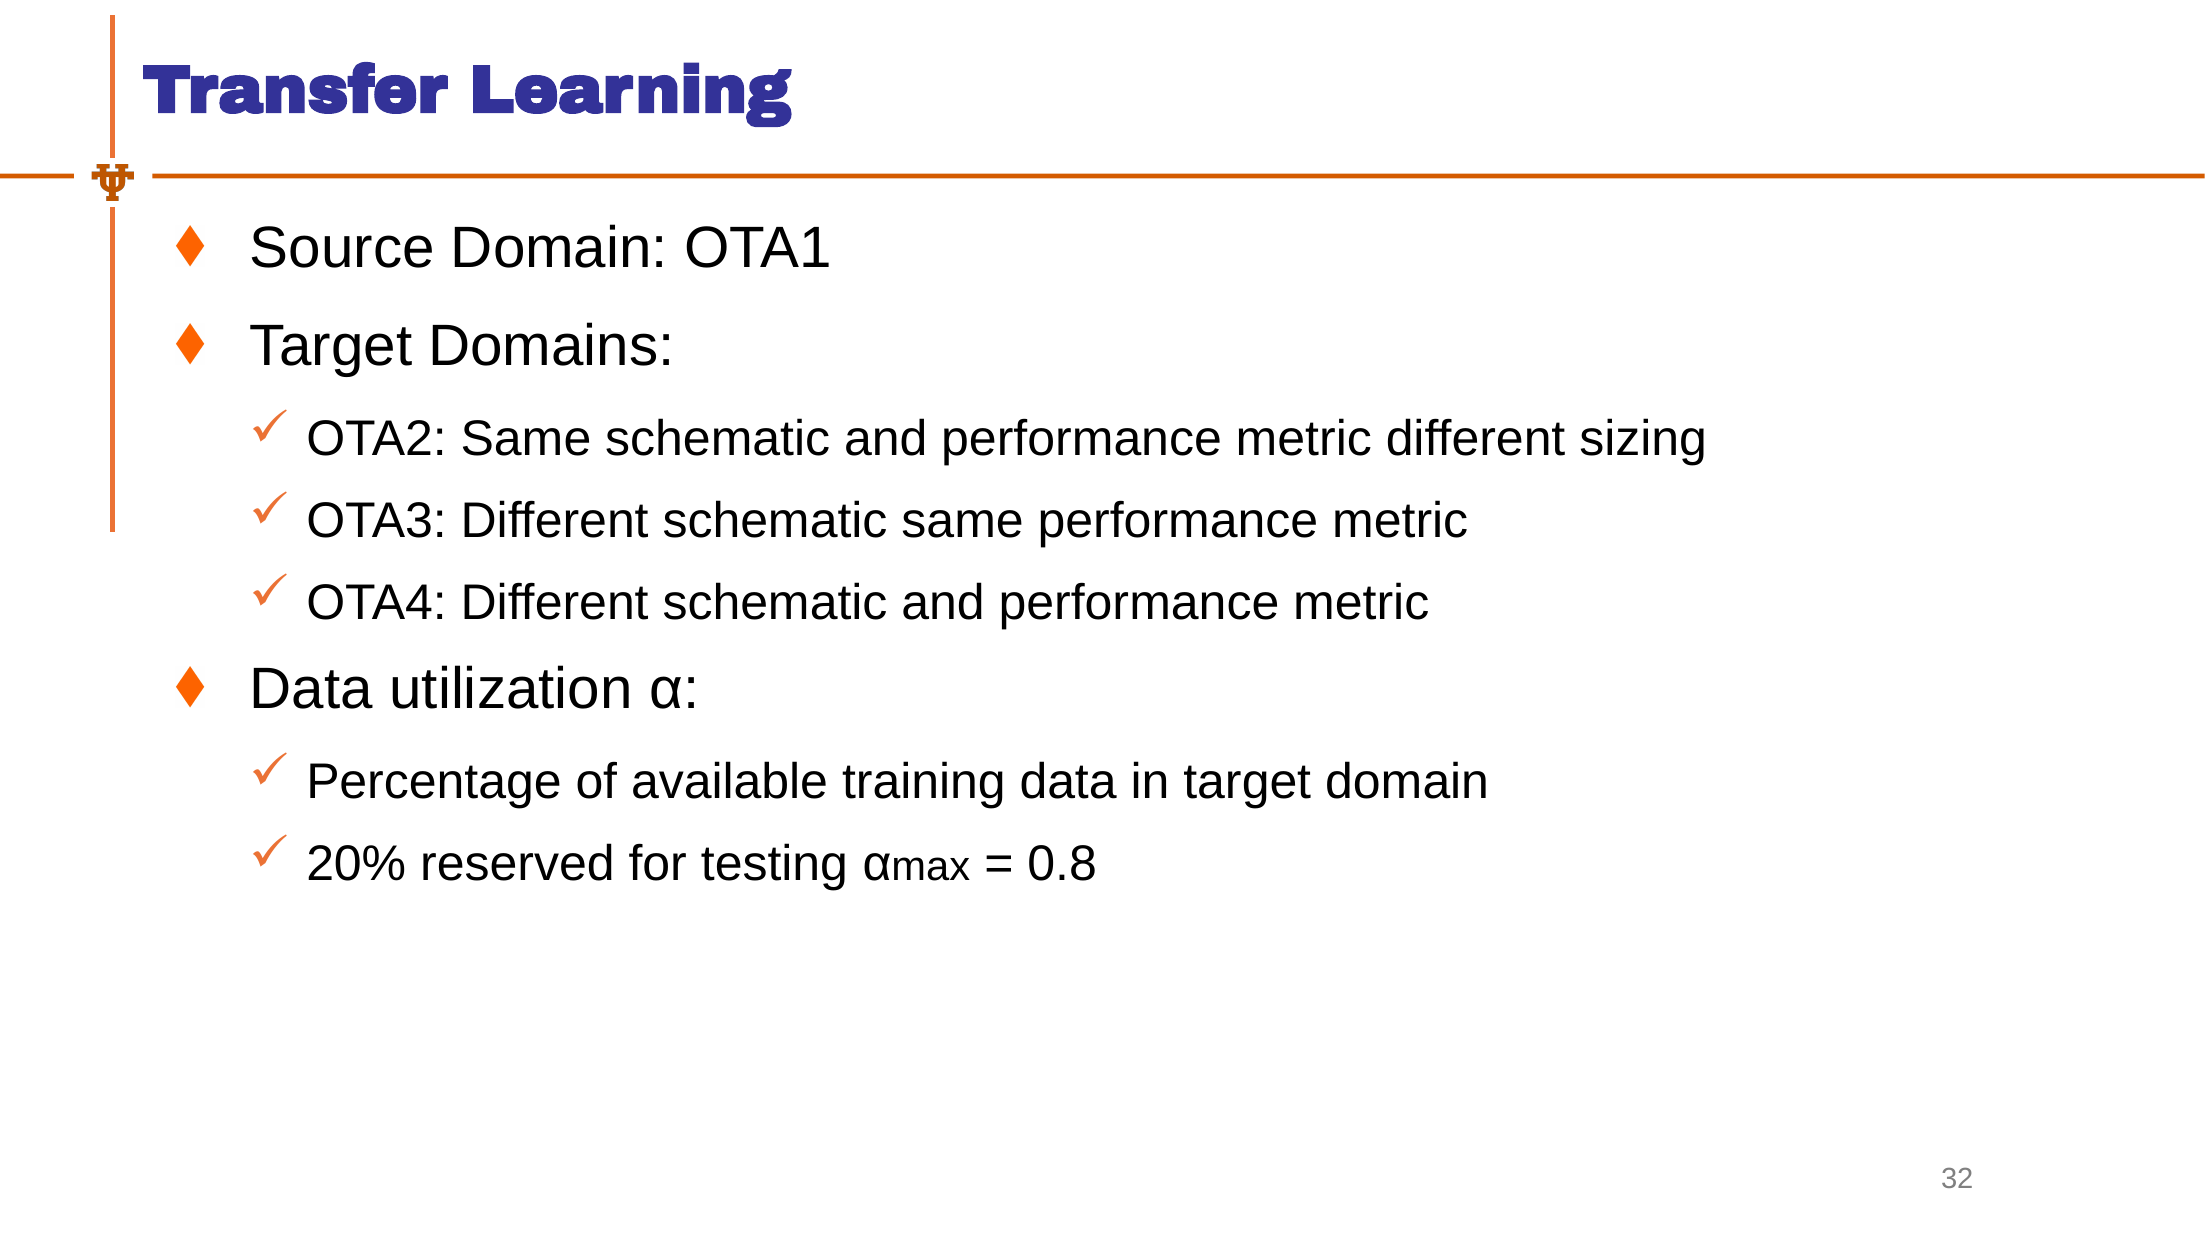

# Transfer Learning
Source Domain: OTA1
Target Domains:
OTA2: Same schematic and performance metric different sizing
OTA3: Different schematic same performance metric
OTA4: Different schematic and performance metric
Data utilization α:
Percentage of available training data in target domain
20% reserved for testing αmax = 0.8

32